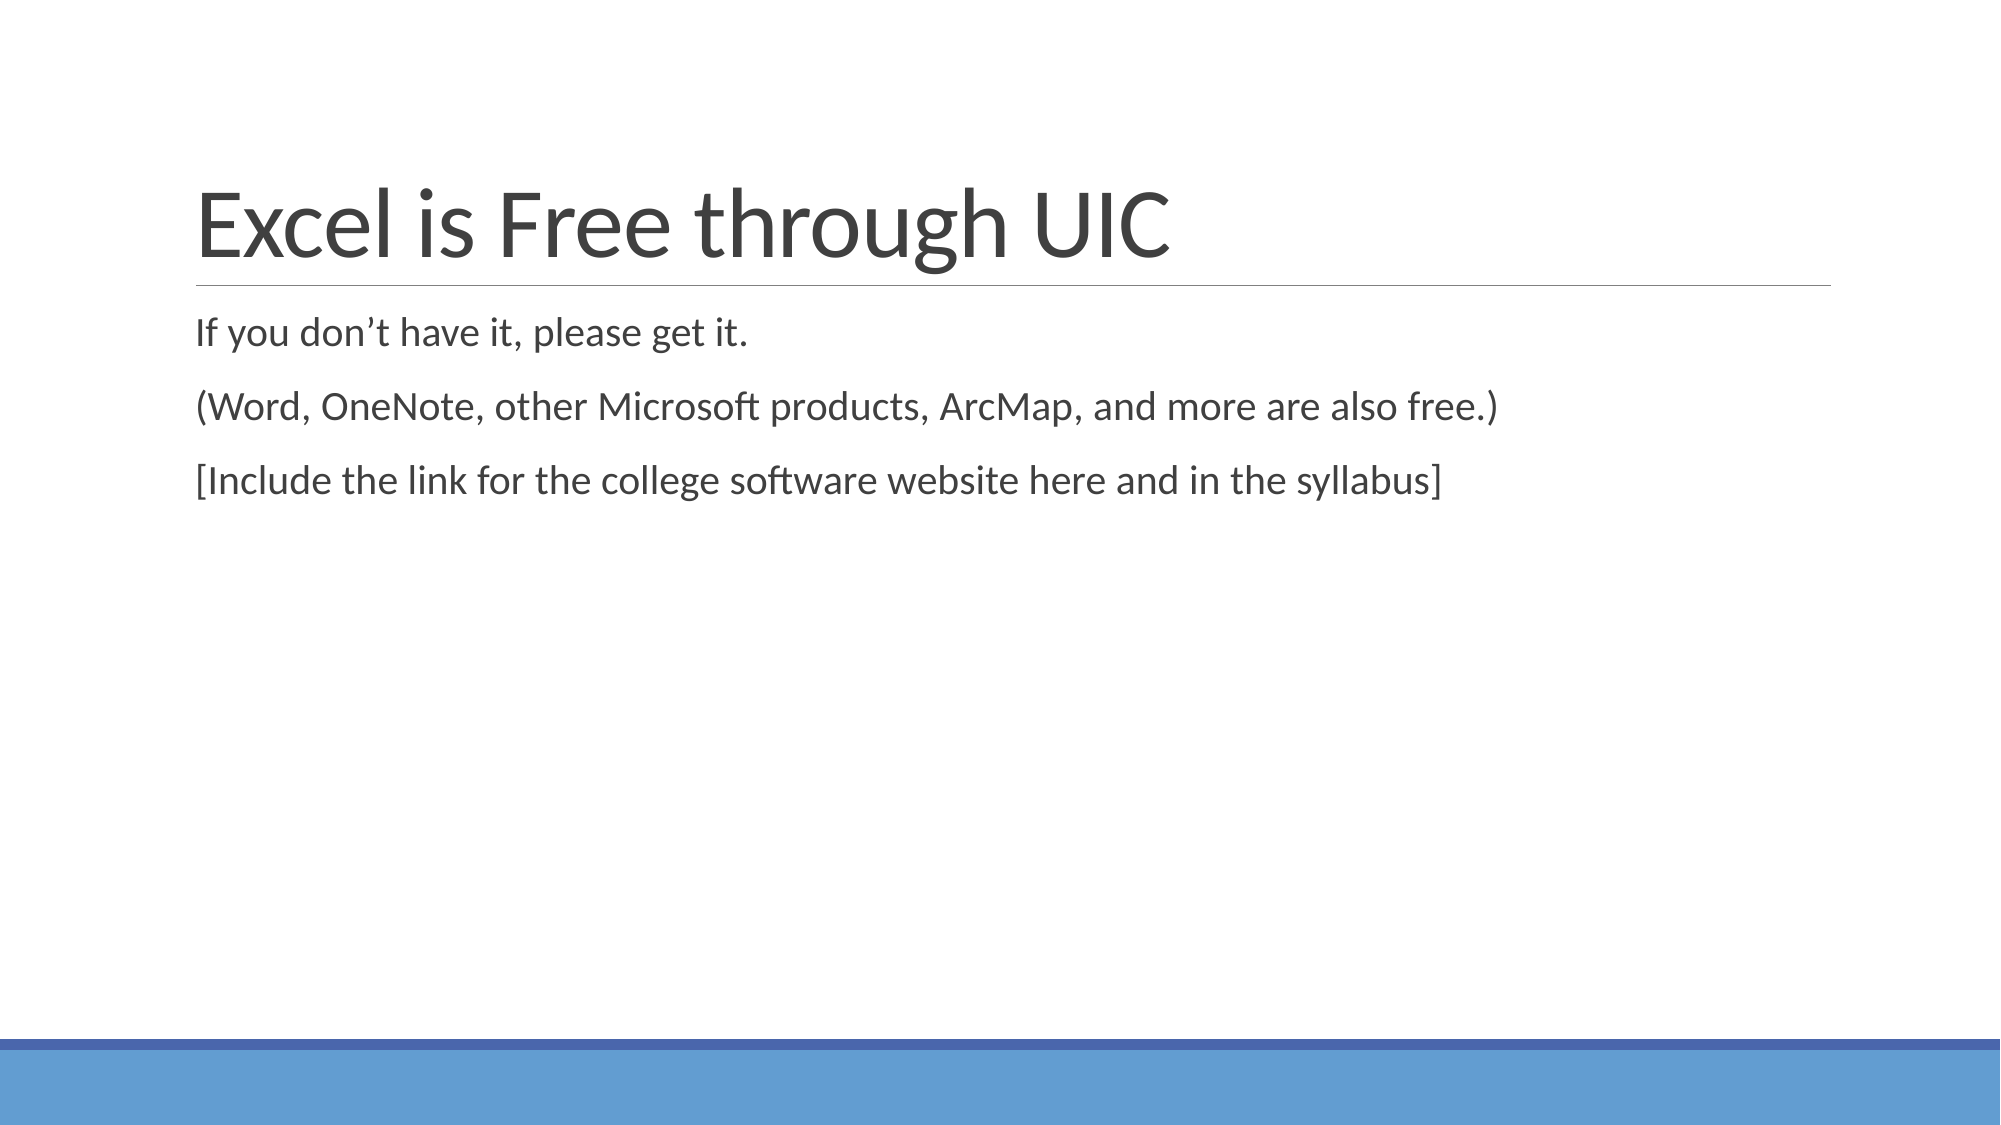

# Excel is Free through UIC
If you don’t have it, please get it.
(Word, OneNote, other Microsoft products, ArcMap, and more are also free.)
[Include the link for the college software website here and in the syllabus]